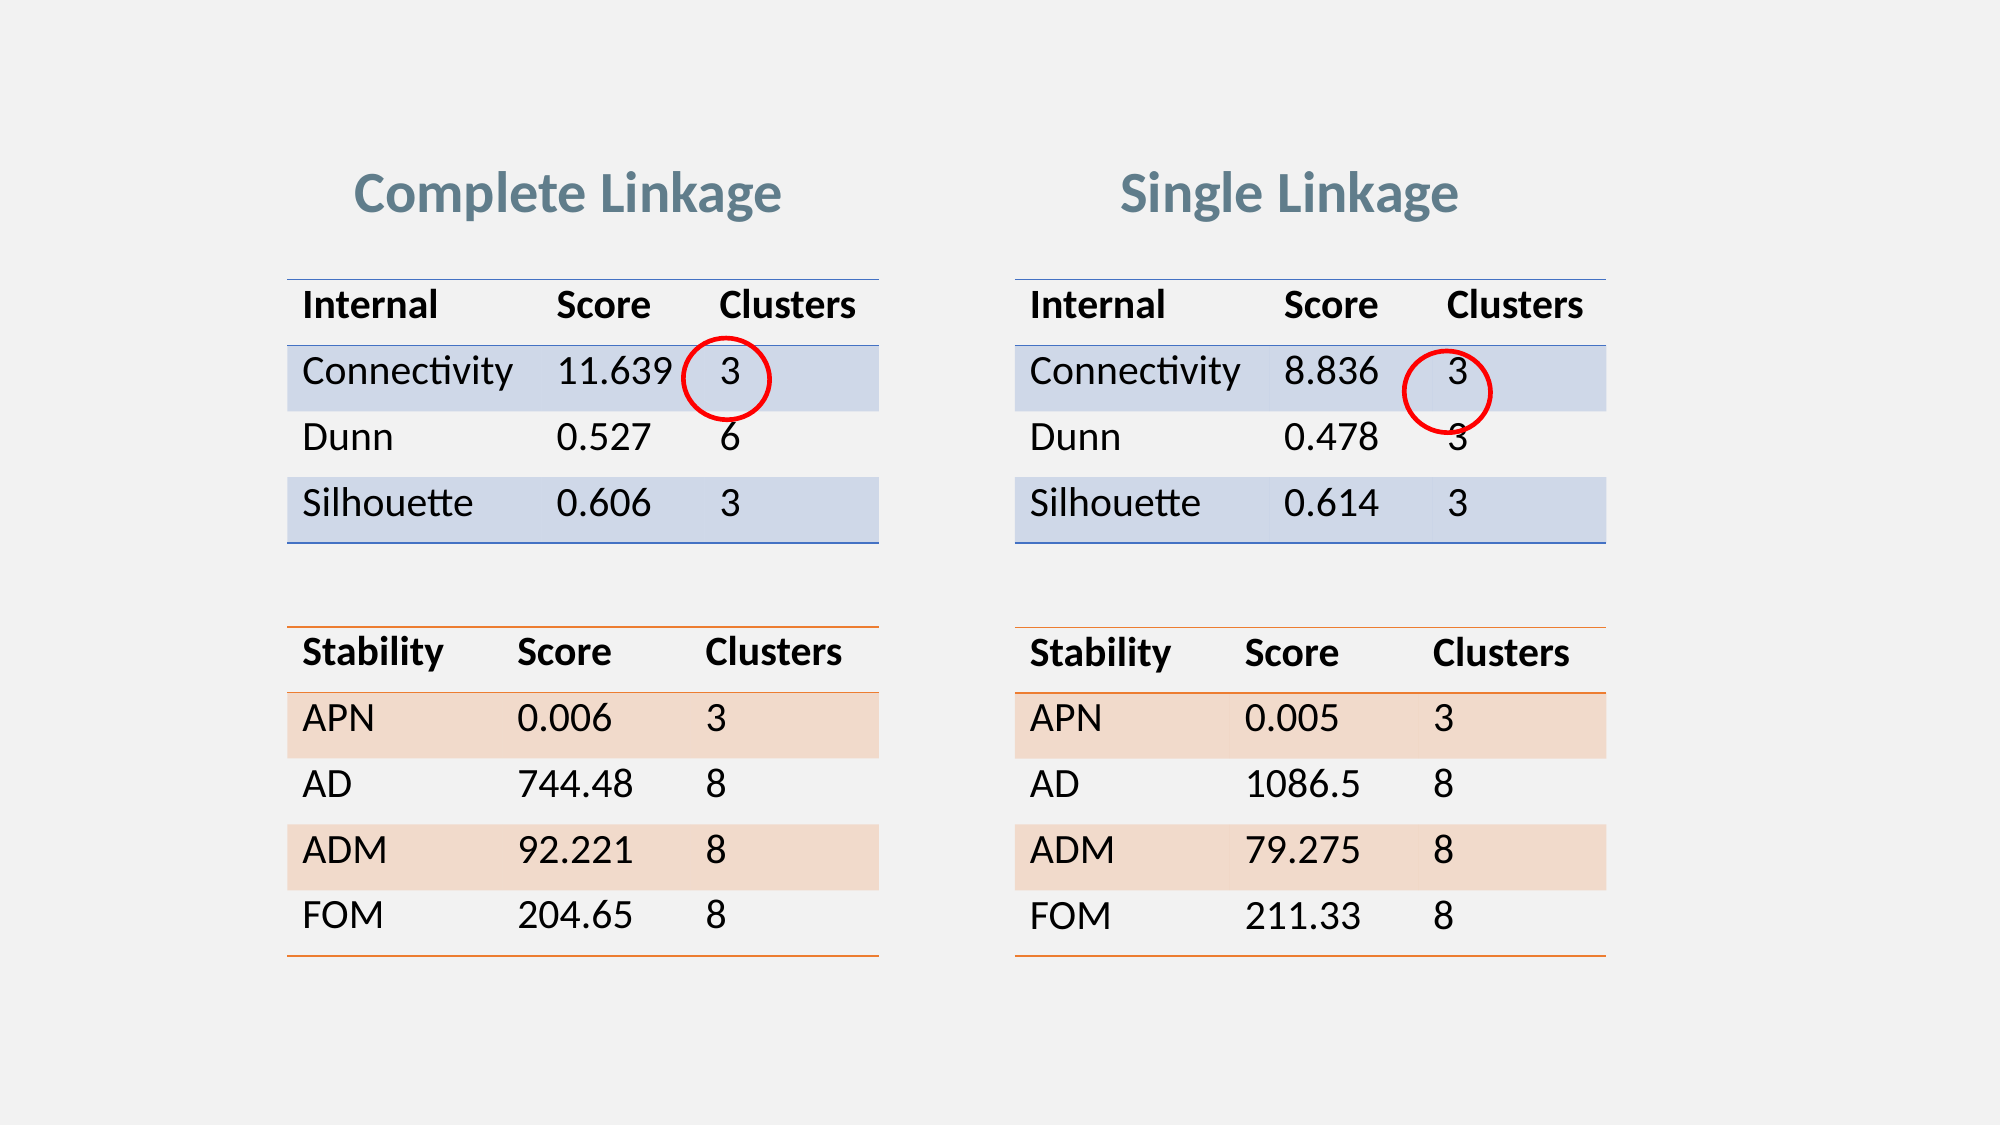

Complete Linkage
Single Linkage
| Internal | Score | Clusters |
| --- | --- | --- |
| Connectivity | 11.639 | 3 |
| Dunn | 0.527 | 6 |
| Silhouette | 0.606 | 3 |
| Internal | Score | Clusters |
| --- | --- | --- |
| Connectivity | 8.836 | 3 |
| Dunn | 0.478 | 3 |
| Silhouette | 0.614 | 3 |

| Stability | Score | Clusters |
| --- | --- | --- |
| APN | 0.006 | 3 |
| AD | 744.48 | 8 |
| ADM | 92.221 | 8 |
| FOM | 204.65 | 8 |
| Stability | Score | Clusters |
| --- | --- | --- |
| APN | 0.005 | 3 |
| AD | 1086.5 | 8 |
| ADM | 79.275 | 8 |
| FOM | 211.33 | 8 |